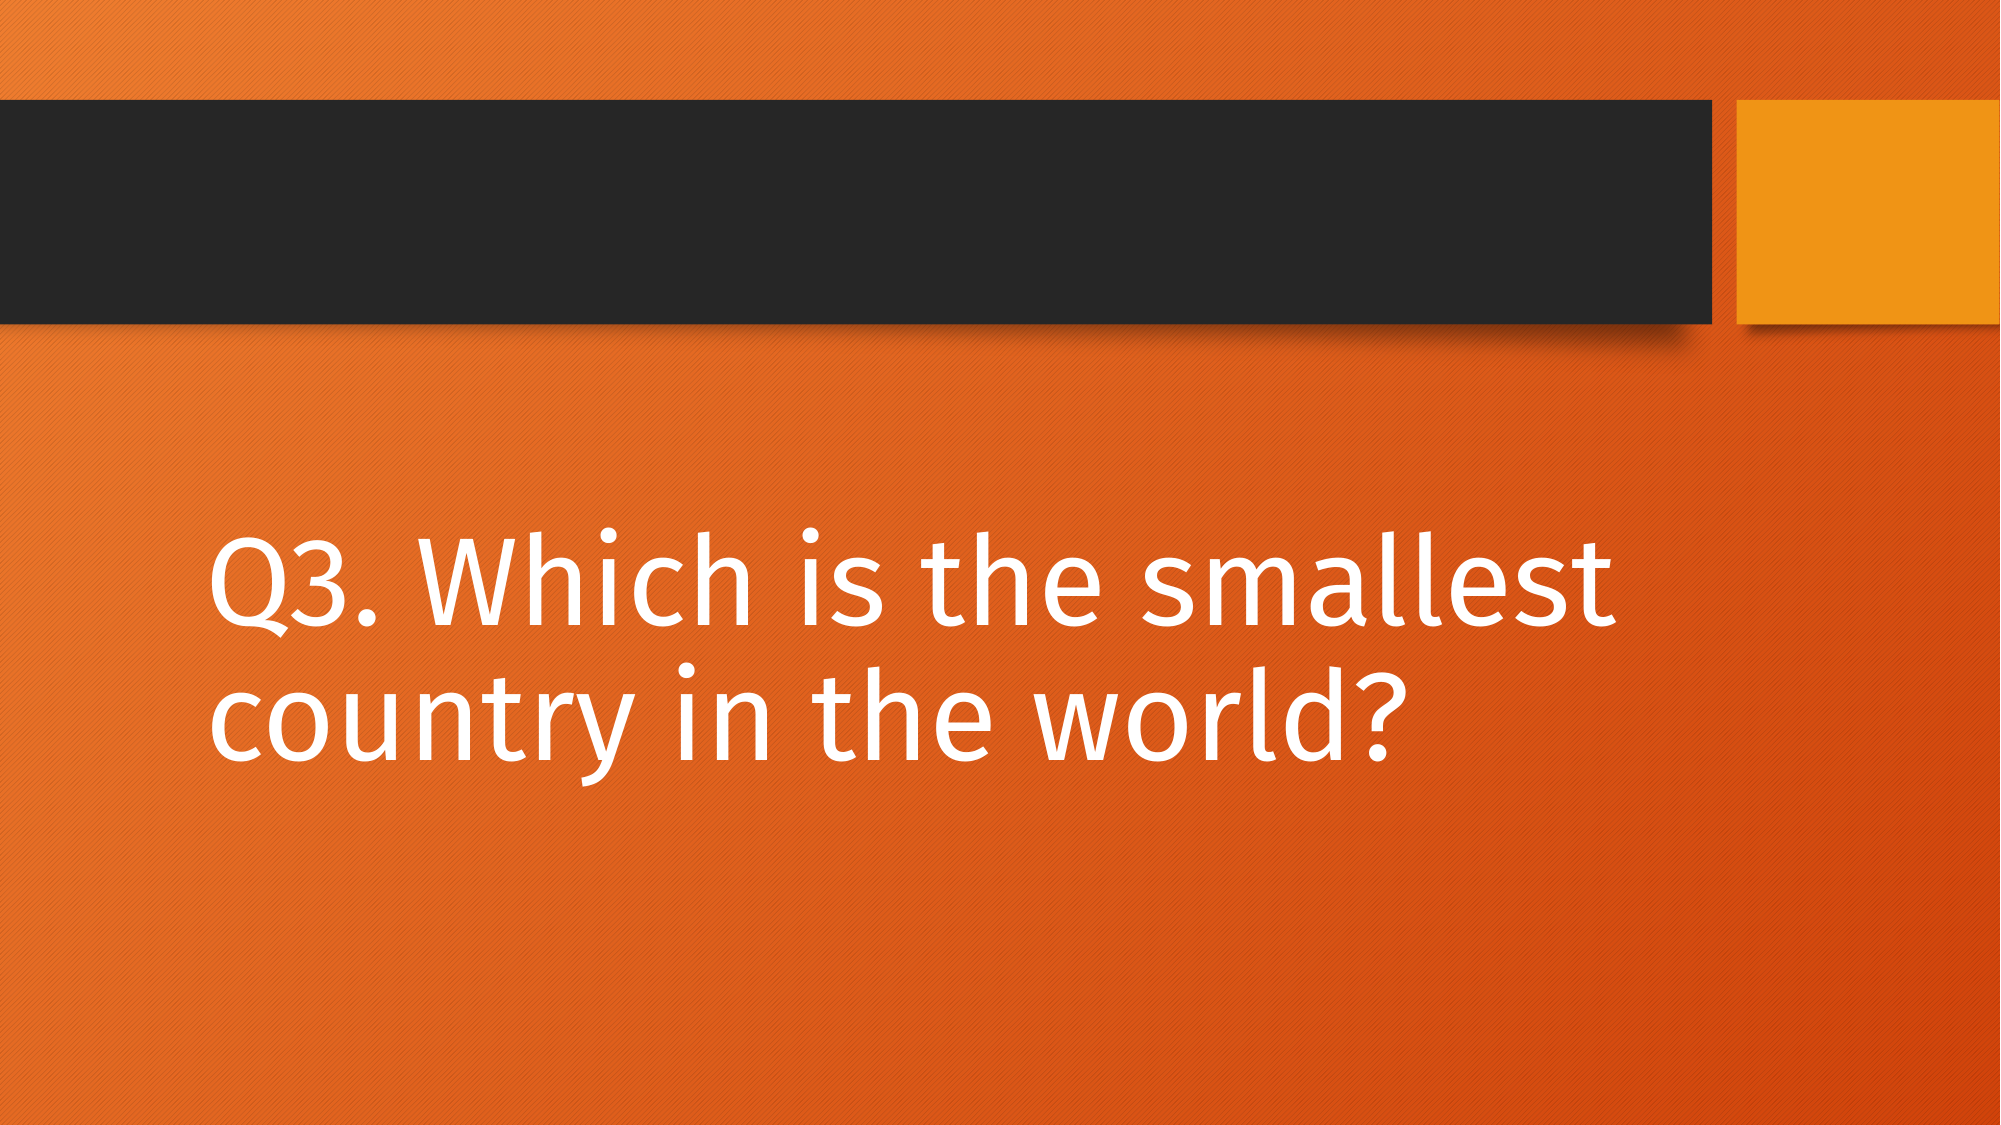

# Q3. Which is the smallest country in the world?